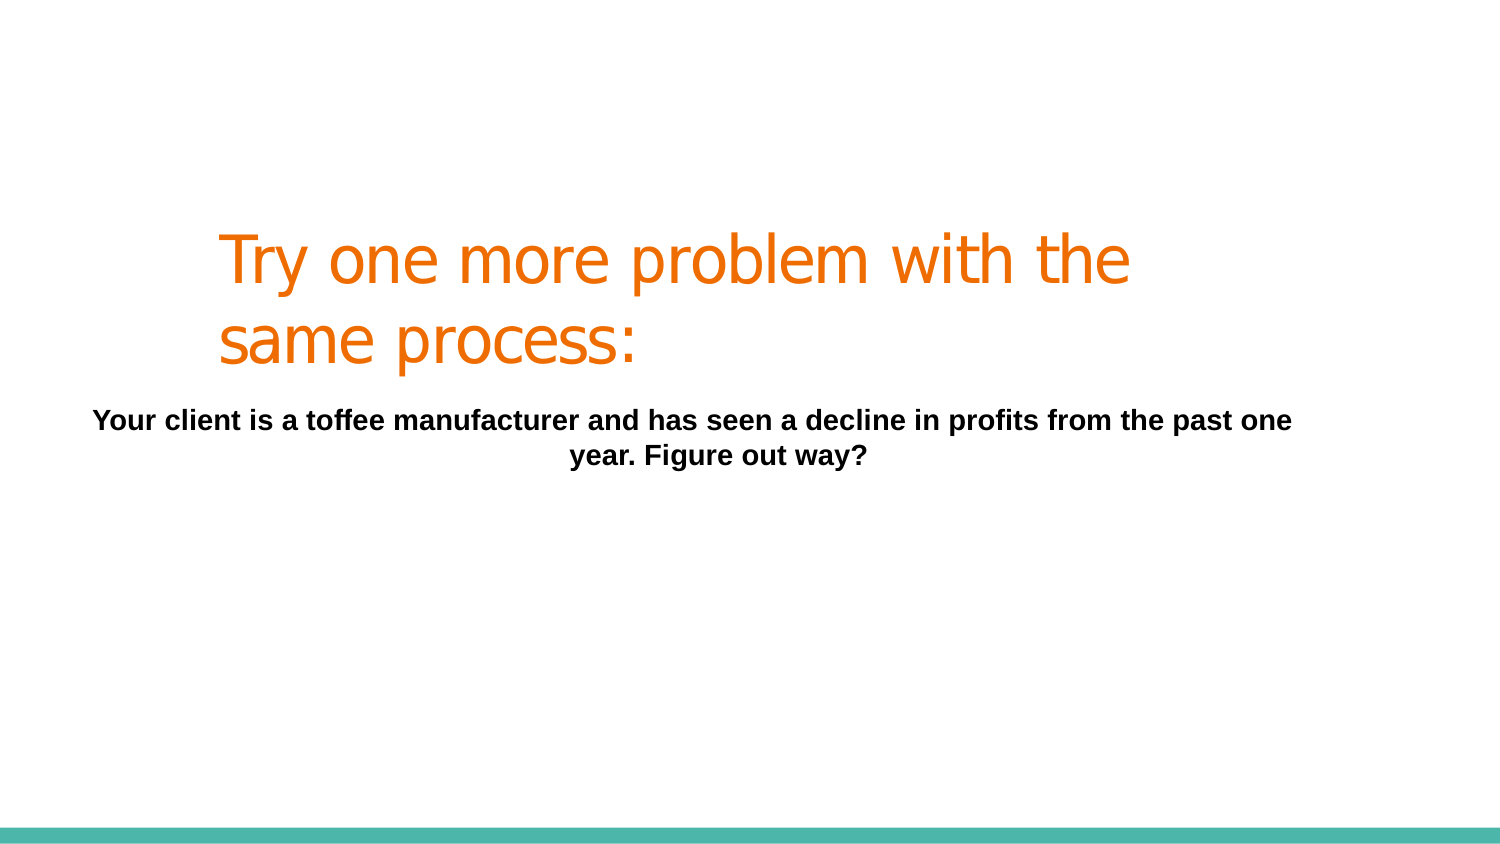

Try one more problem with the same process:
Your client is a toﬀee manufacturer and has seen a decline in proﬁts from the past one  year. Figure out way?